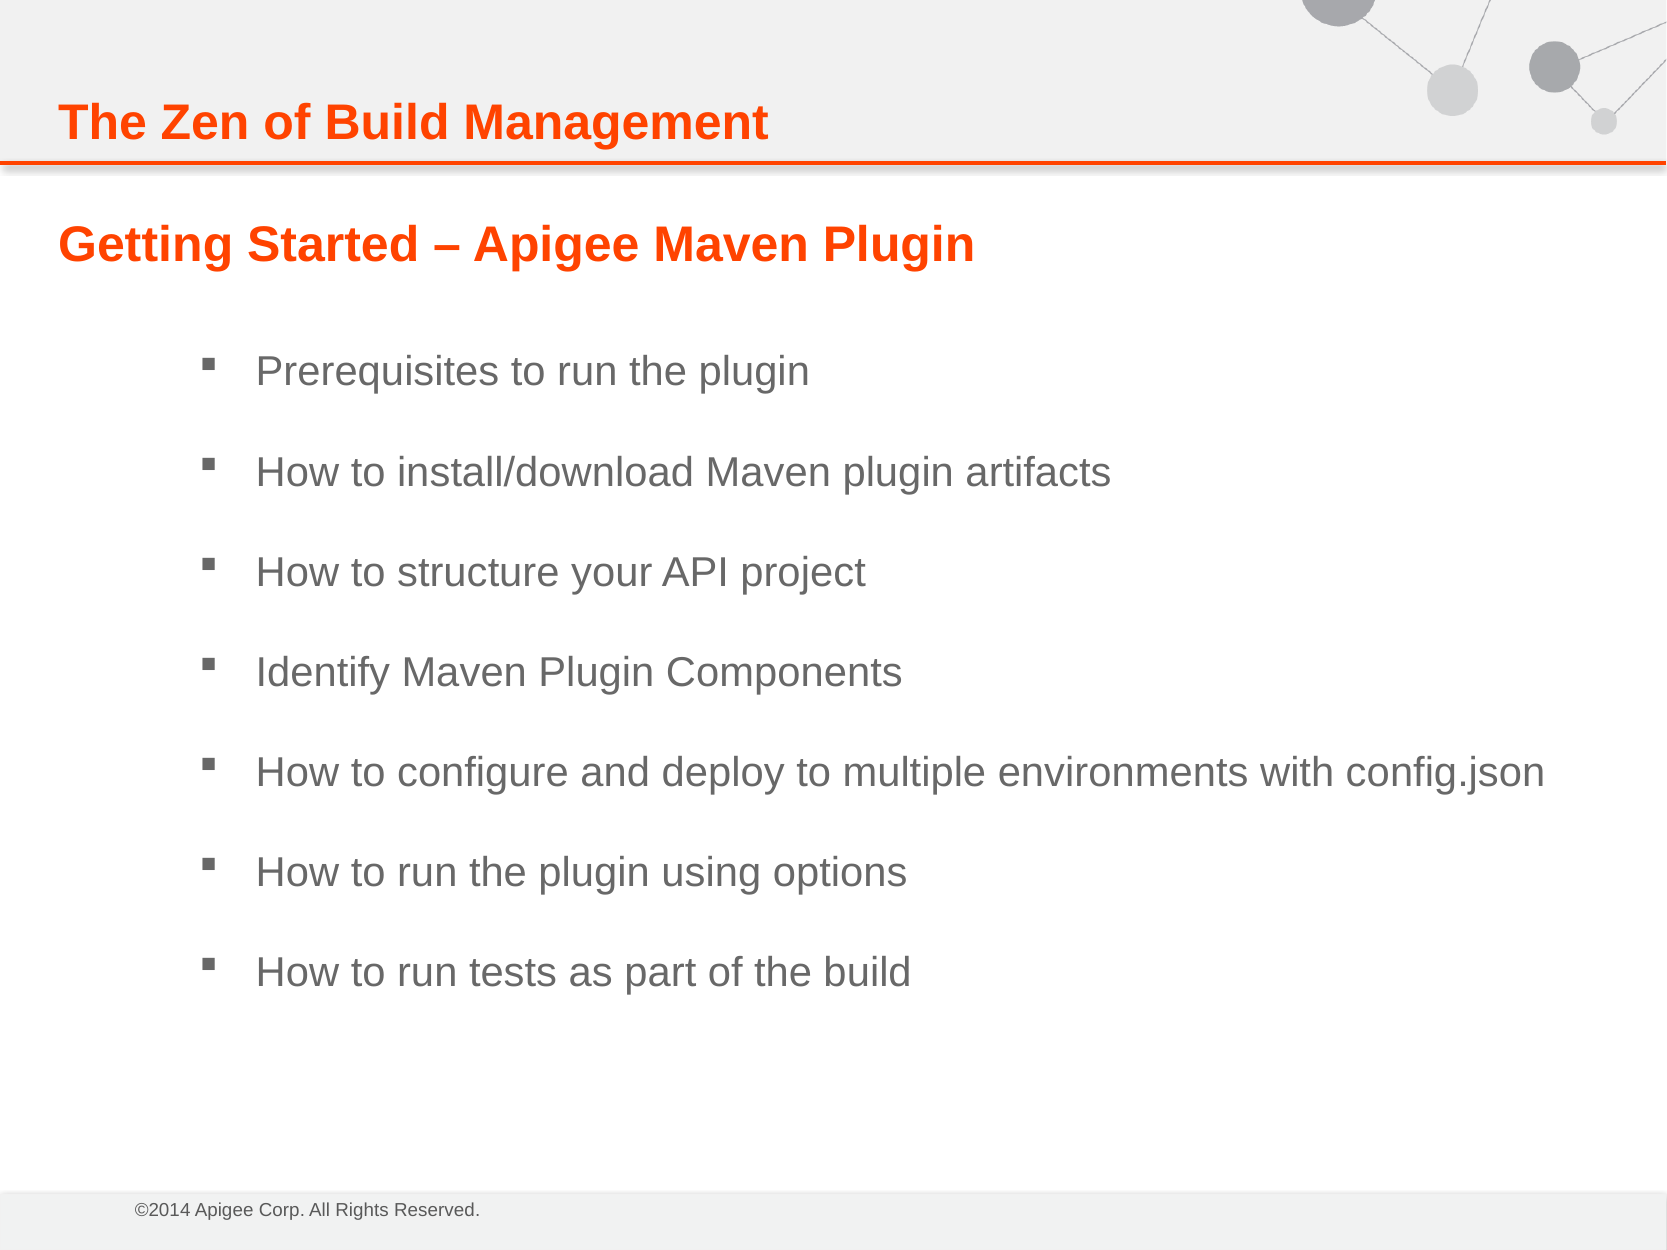

The Zen of Build Management
Getting Started – Apigee Maven Plugin
Prerequisites to run the plugin

How to install/download Maven plugin artifacts

How to structure your API project

Identify Maven Plugin Components

How to configure and deploy to multiple environments with config.json

How to run the plugin using options

How to run tests as part of the build